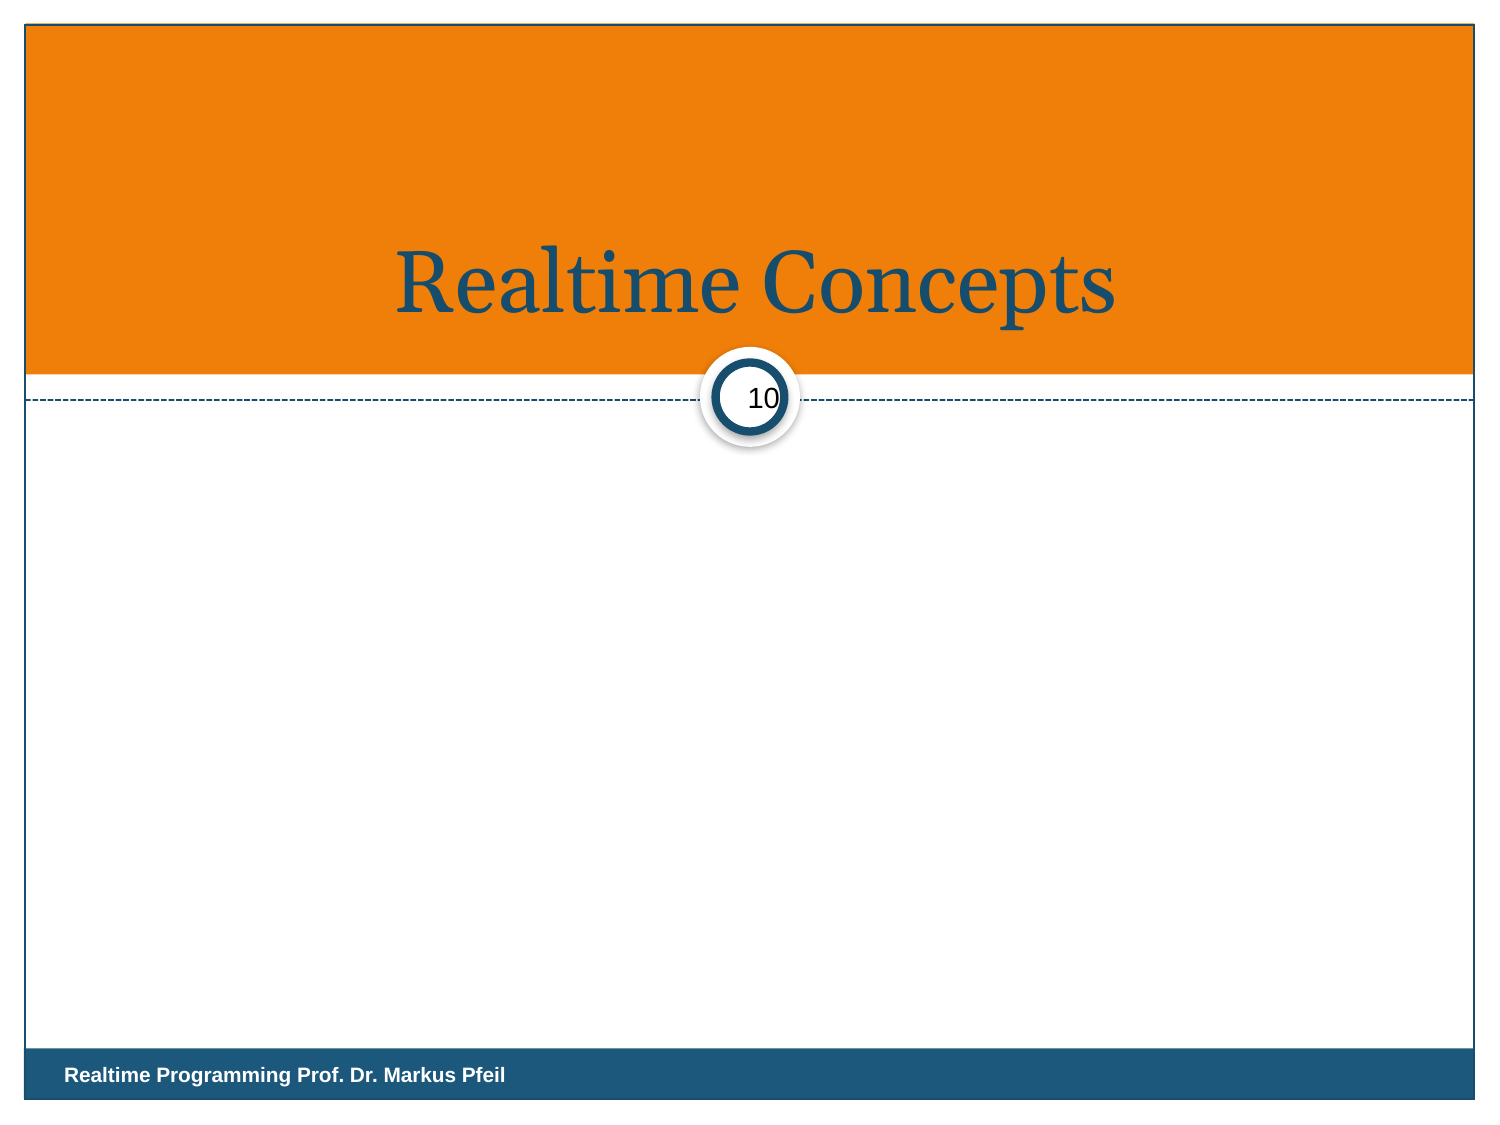

# Realtime Concepts
10

Realtime Programming Prof. Dr. Markus Pfeil